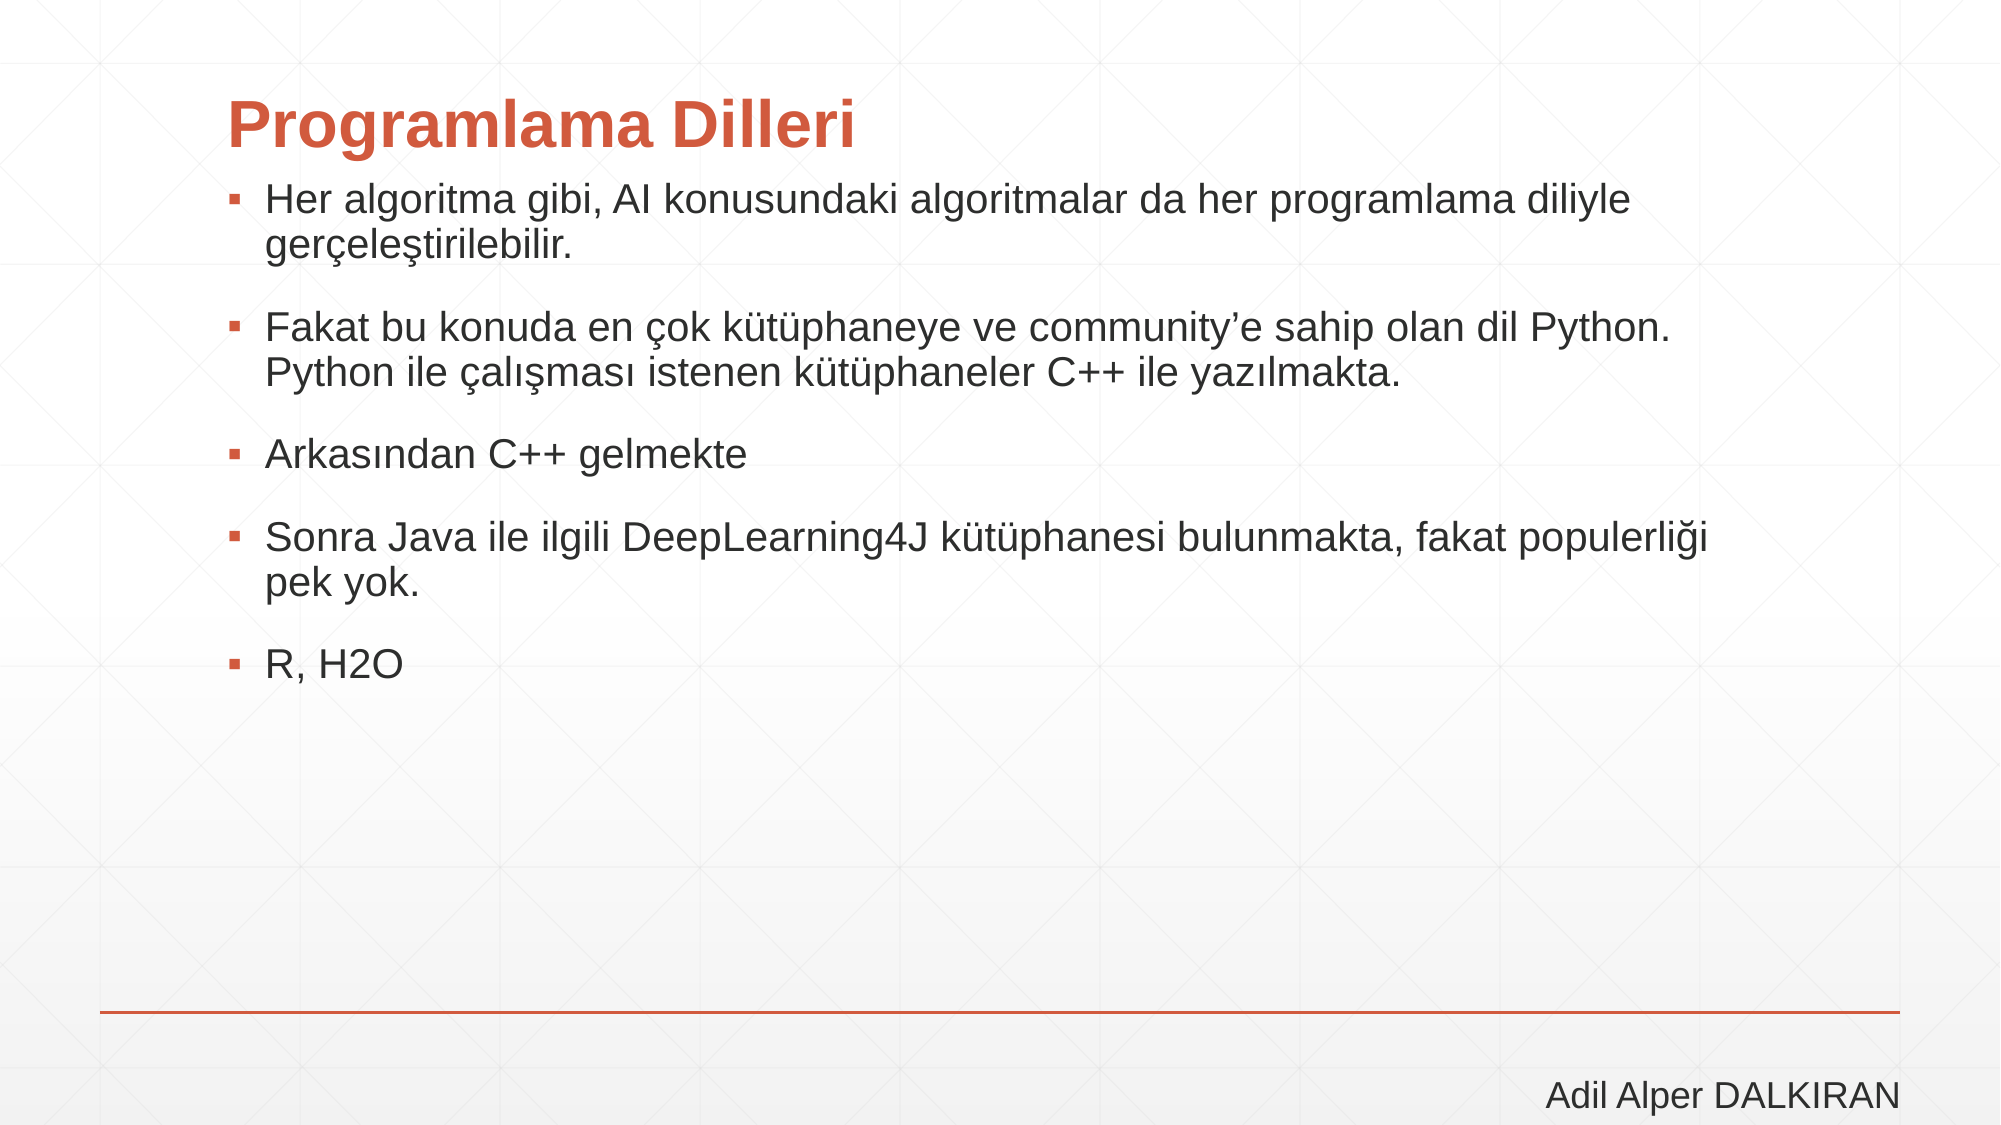

# Programlama Dilleri
Her algoritma gibi, AI konusundaki algoritmalar da her programlama diliyle gerçeleştirilebilir.
Fakat bu konuda en çok kütüphaneye ve community’e sahip olan dil Python. Python ile çalışması istenen kütüphaneler C++ ile yazılmakta.
Arkasından C++ gelmekte
Sonra Java ile ilgili DeepLearning4J kütüphanesi bulunmakta, fakat populerliği pek yok.
R, H2O

Adil Alper DALKIRAN